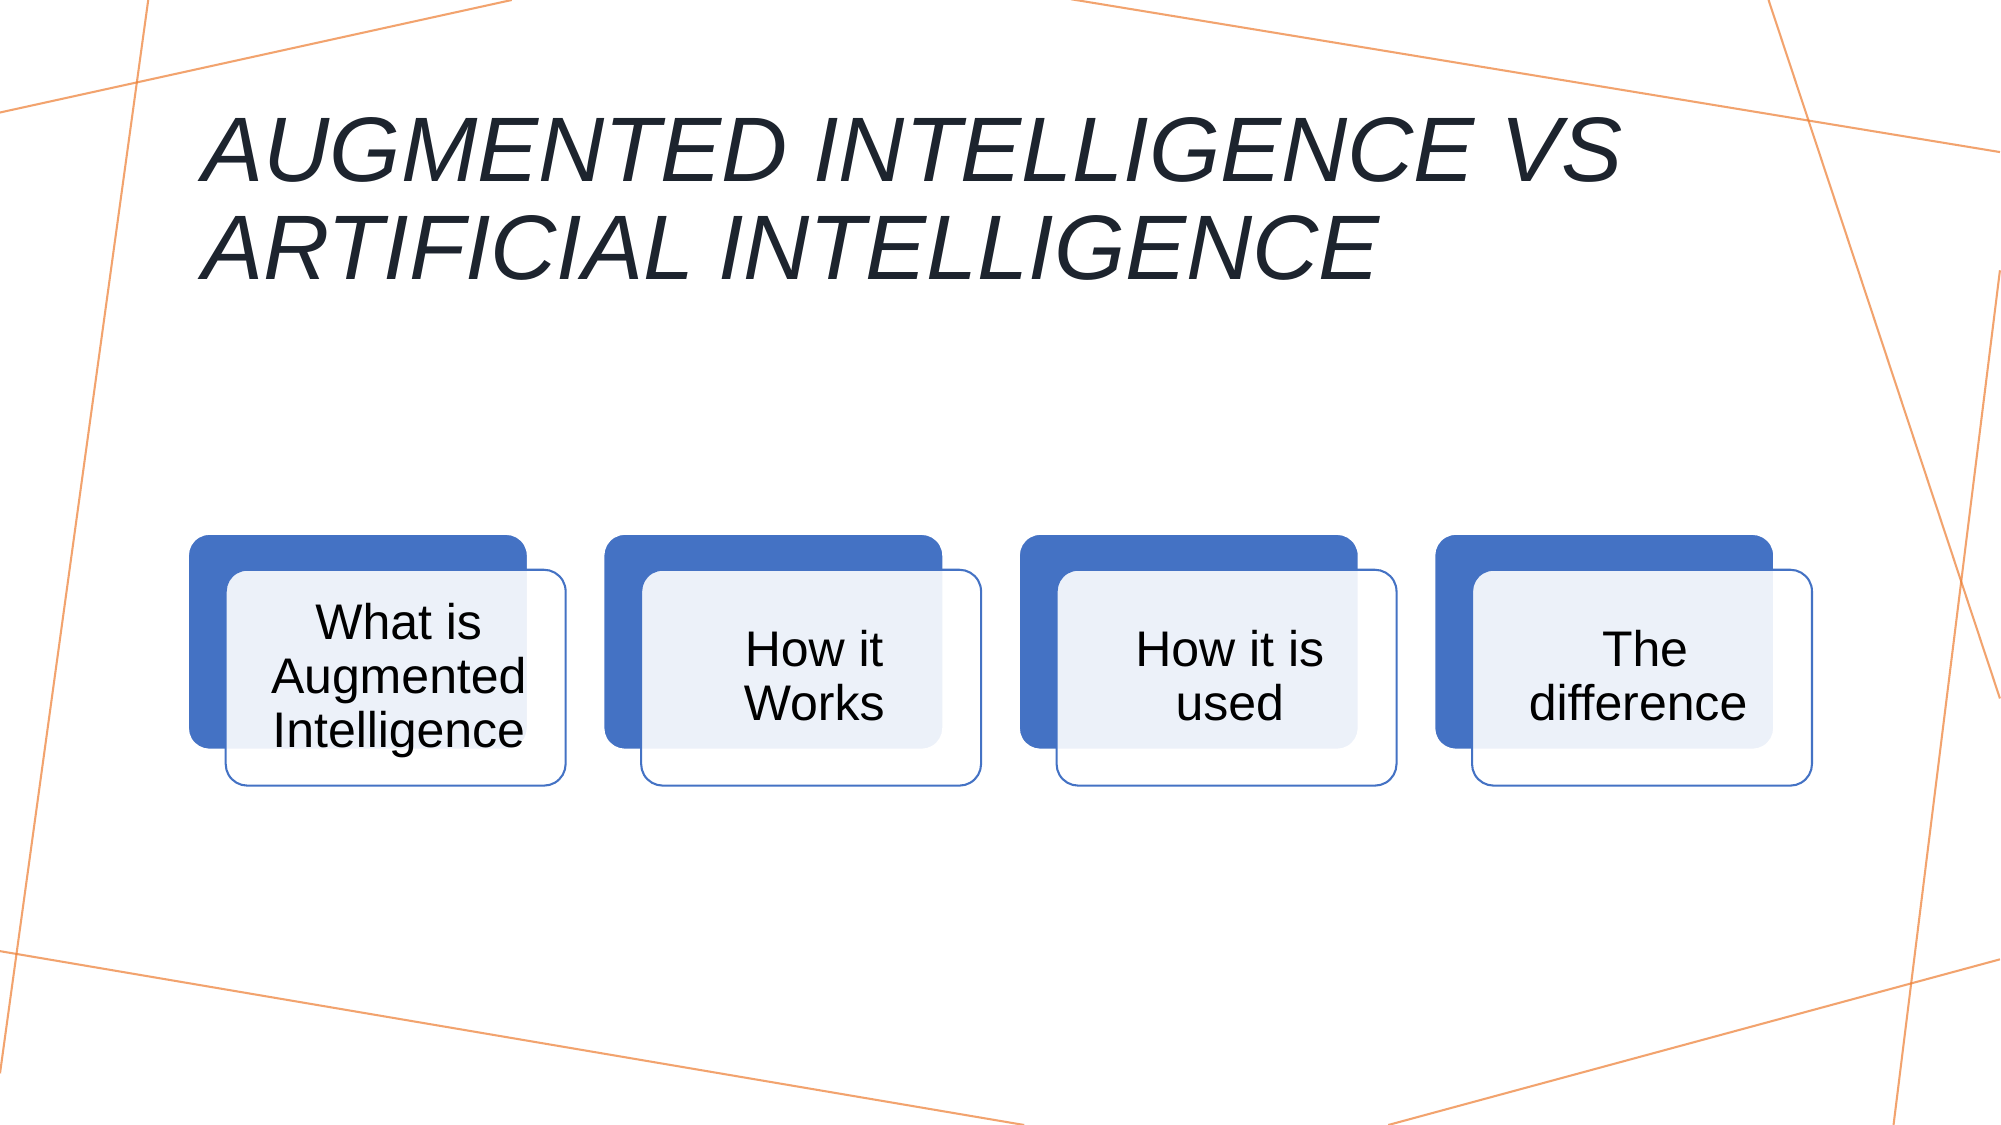

# Augmented intelligence vs artificial intelligence
What is Augmented Intelligence
How it Works
How it is used
The difference